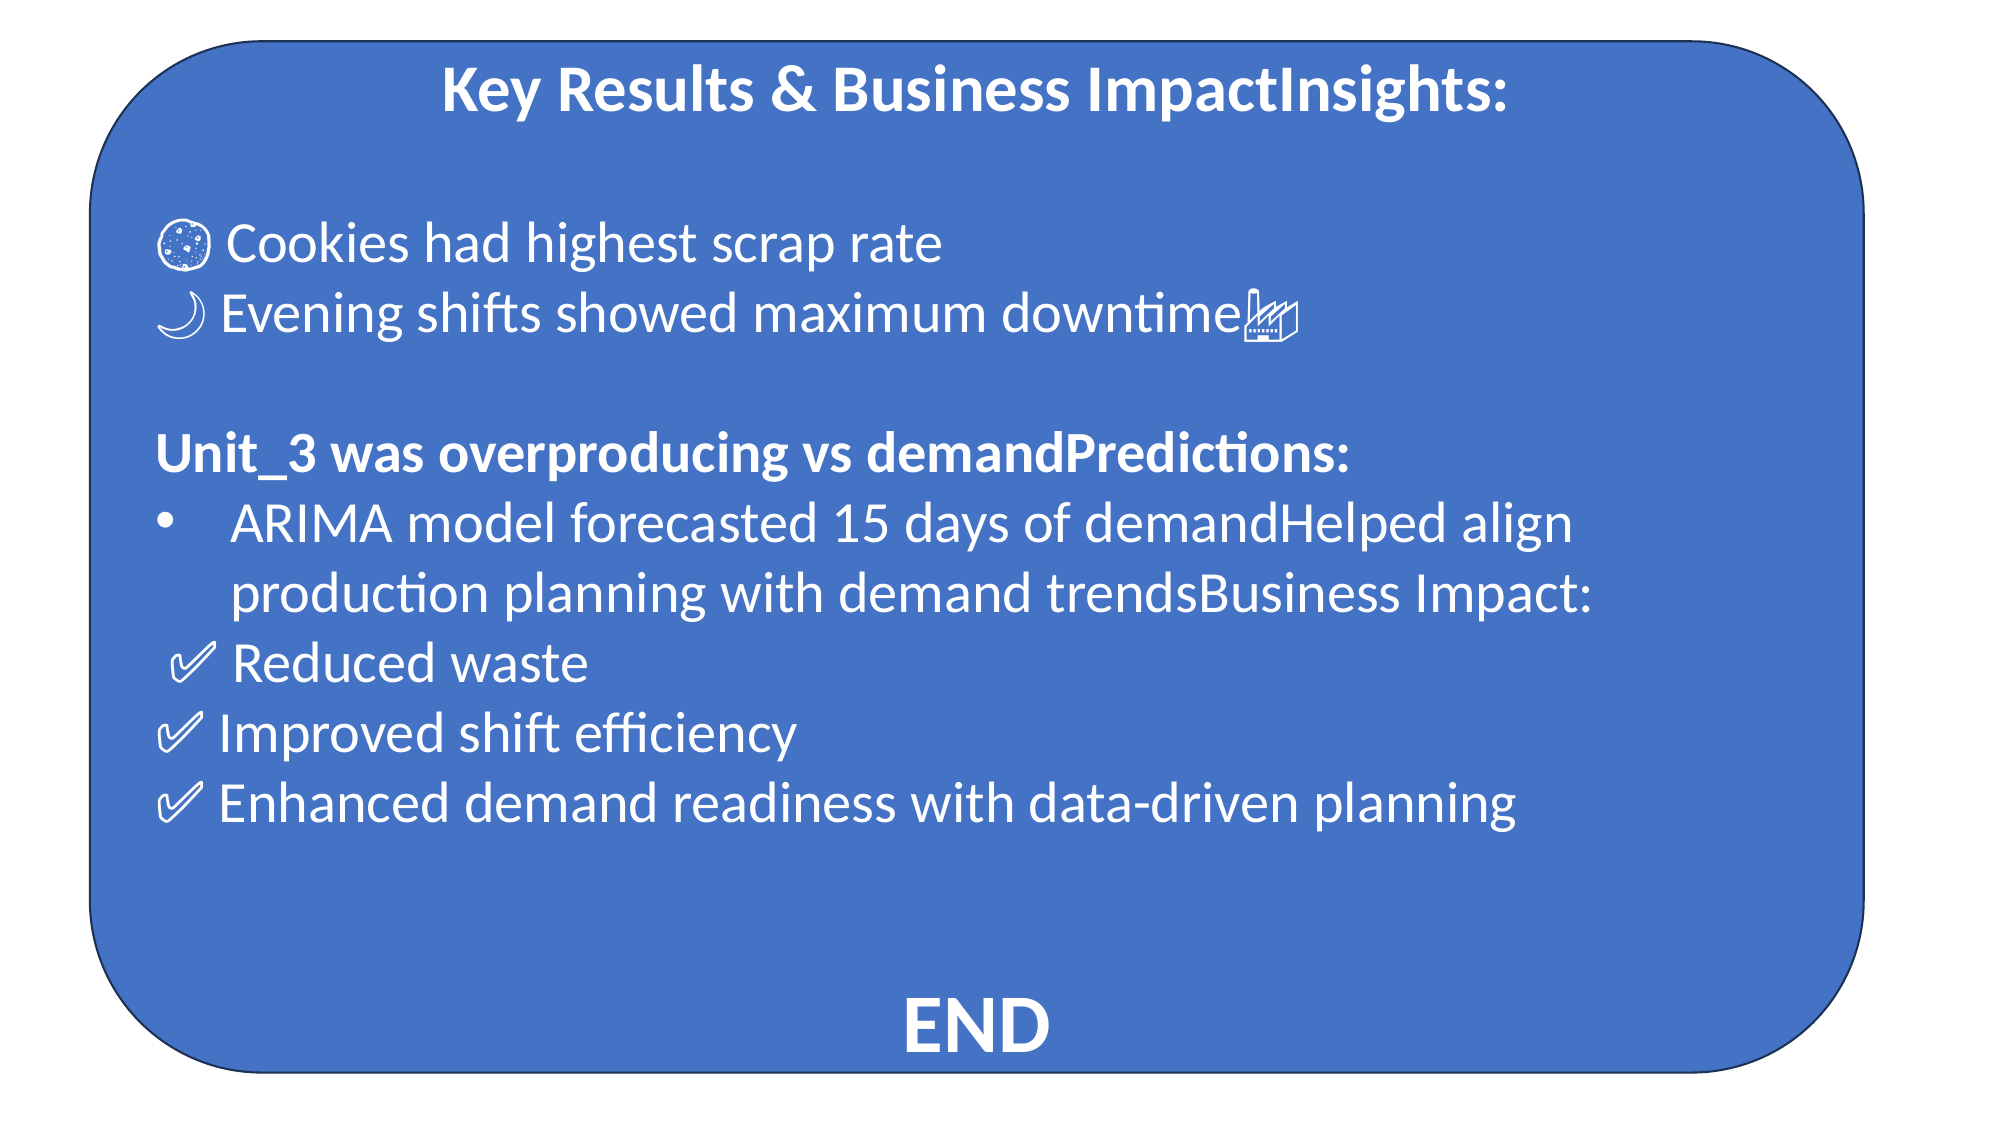

Key Results & Business ImpactInsights:

🍪 Cookies had highest scrap rate
🌙 Evening shifts showed maximum downtime🏭

Unit_3 was overproducing vs demandPredictions:
ARIMA model forecasted 15 days of demandHelped align production planning with demand trendsBusiness Impact:
 ✅ Reduced waste
✅ Improved shift efficiency
✅ Enhanced demand readiness with data-driven planning

END
#